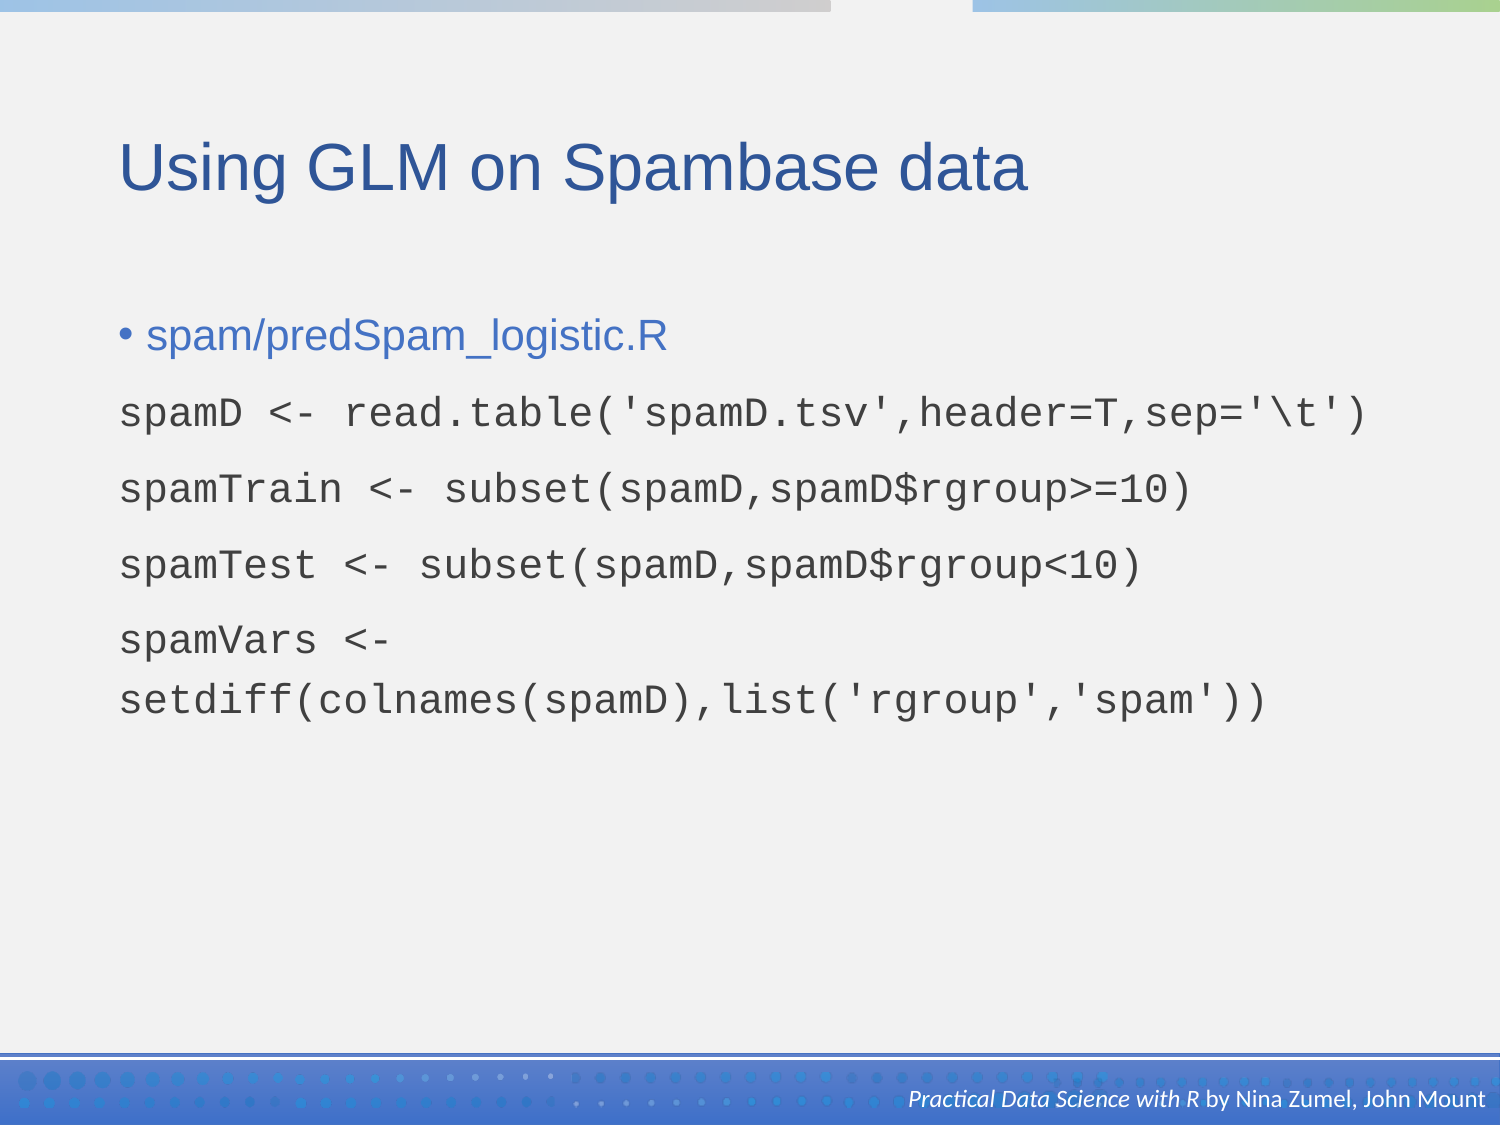

# Using GLM on Spambase data
spam/predSpam_logistic.R
spamD <- read.table('spamD.tsv',header=T,sep='\t')
spamTrain <- subset(spamD,spamD$rgroup>=10)
spamTest <- subset(spamD,spamD$rgroup<10)
spamVars <- setdiff(colnames(spamD),list('rgroup','spam'))
Practical Data Science with R by Nina Zumel, John Mount